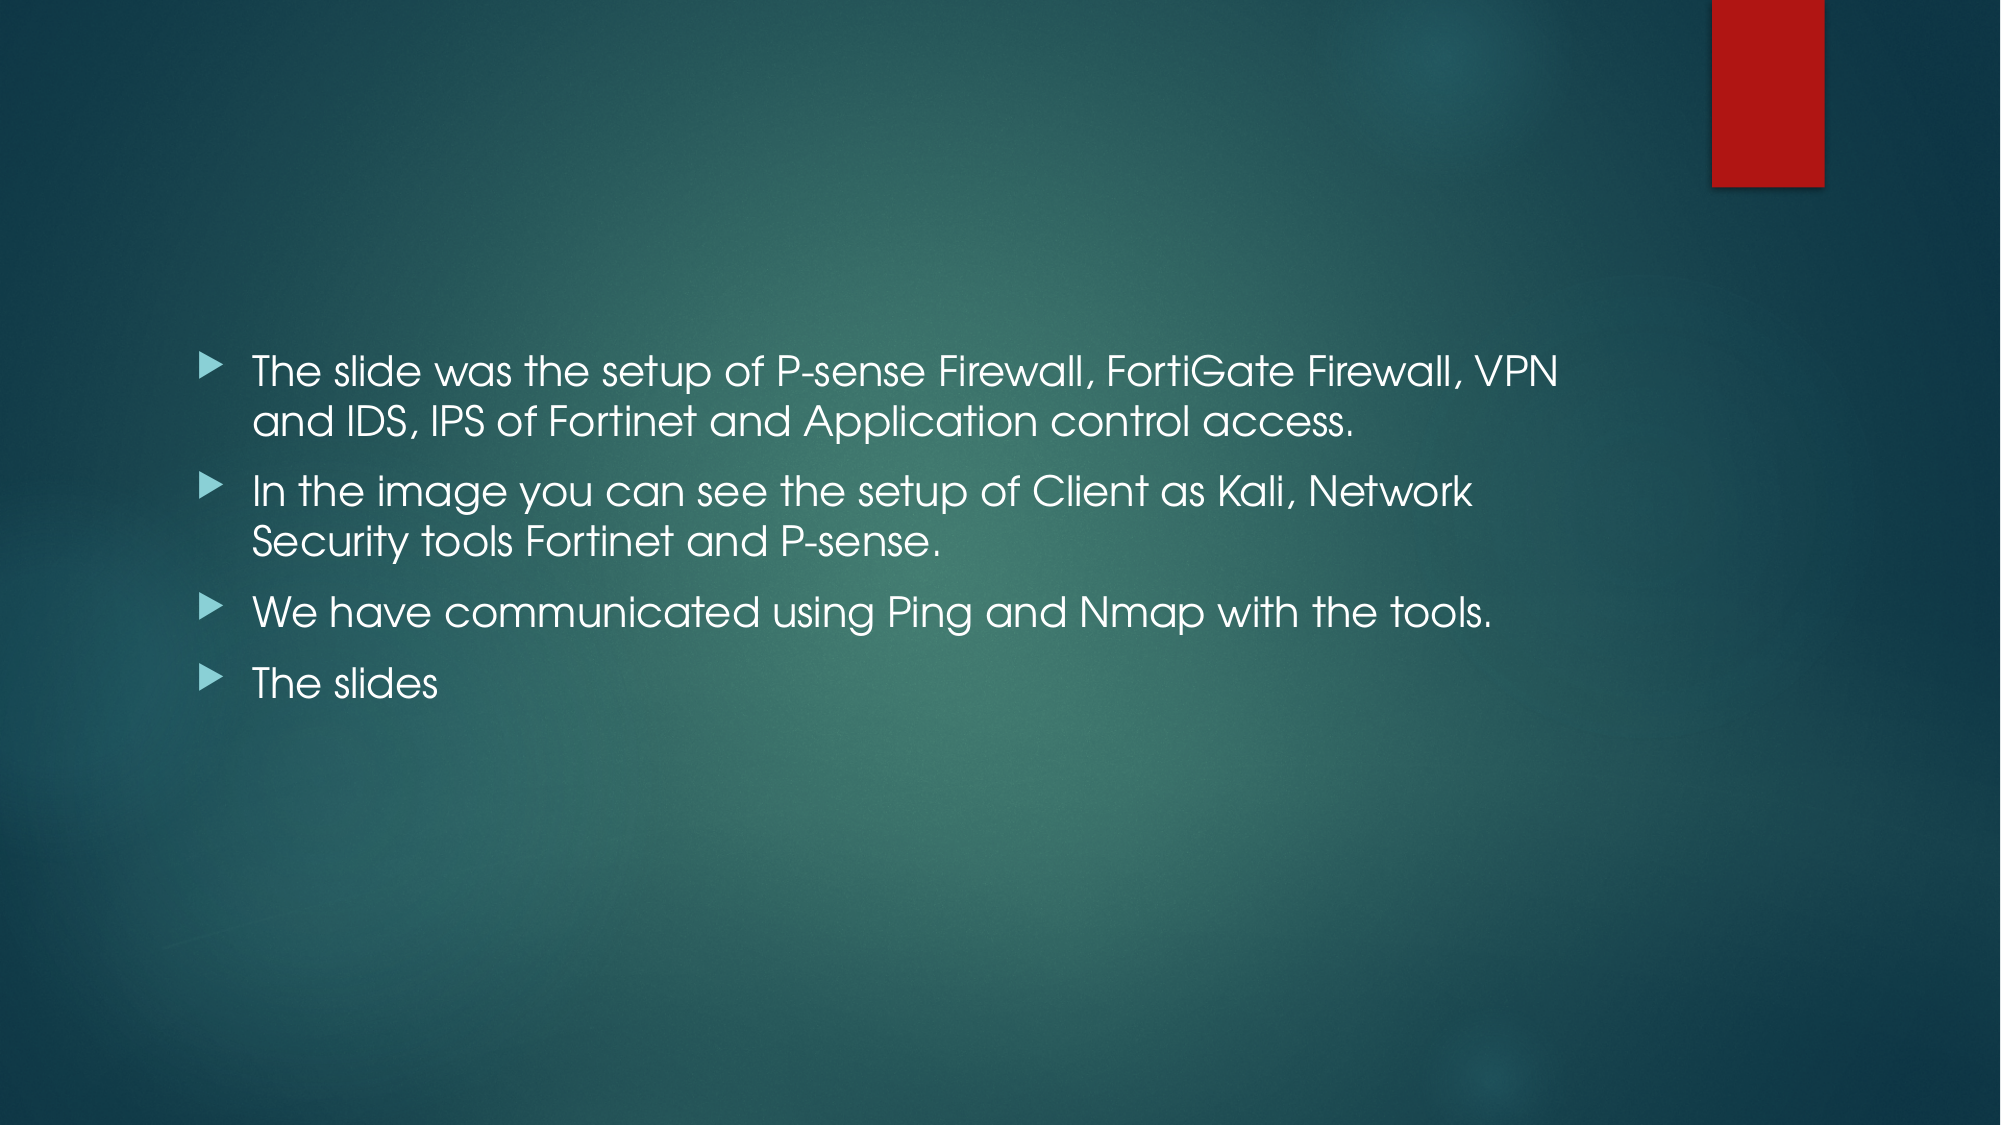

The slide was the setup of P-sense Firewall, FortiGate Firewall, VPN and IDS, IPS of Fortinet and Application control access.
In the image you can see the setup of Client as Kali, Network Security tools Fortinet and P-sense.
We have communicated using Ping and Nmap with the tools.
The slides